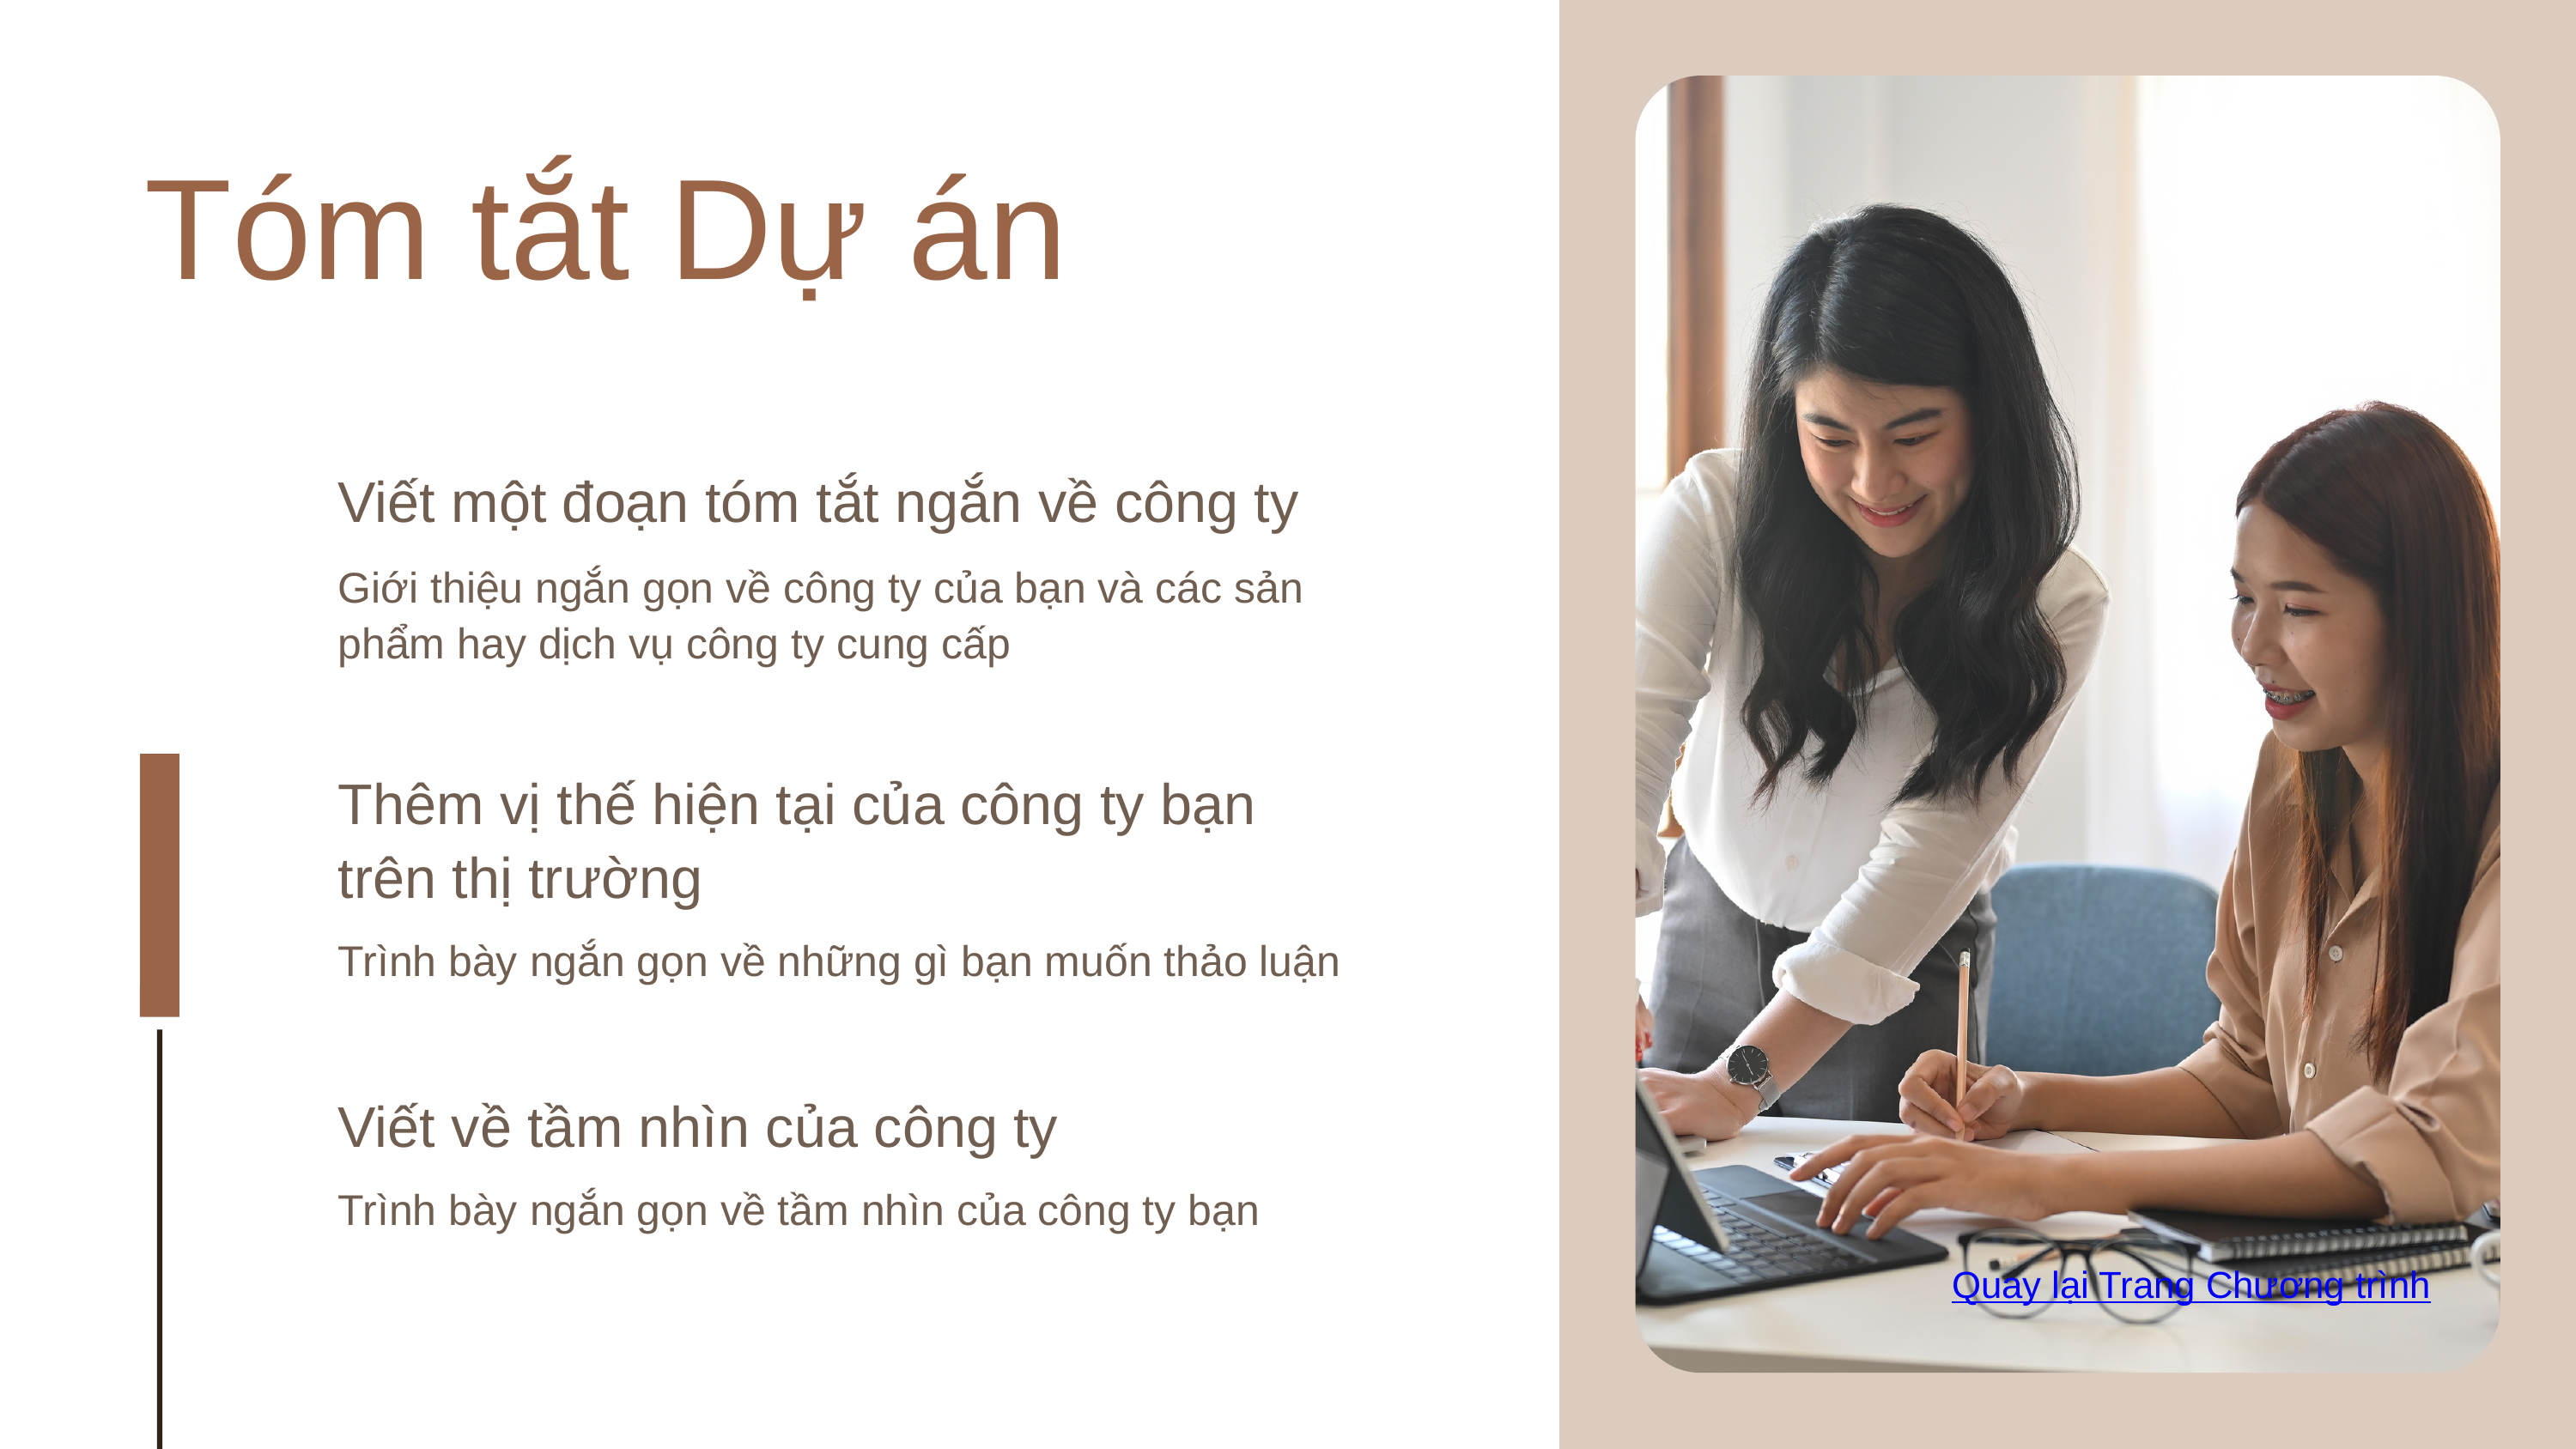

Tóm tắt Dự án
Viết một đoạn tóm tắt ngắn về công ty
Giới thiệu ngắn gọn về công ty của bạn và các sản phẩm hay dịch vụ công ty cung cấp
Thêm vị thế hiện tại của công ty bạn trên thị trường
Trình bày ngắn gọn về những gì bạn muốn thảo luận

Viết về tầm nhìn của công ty
Trình bày ngắn gọn về tầm nhìn của công ty bạn
Quay lại Trang Chương trình